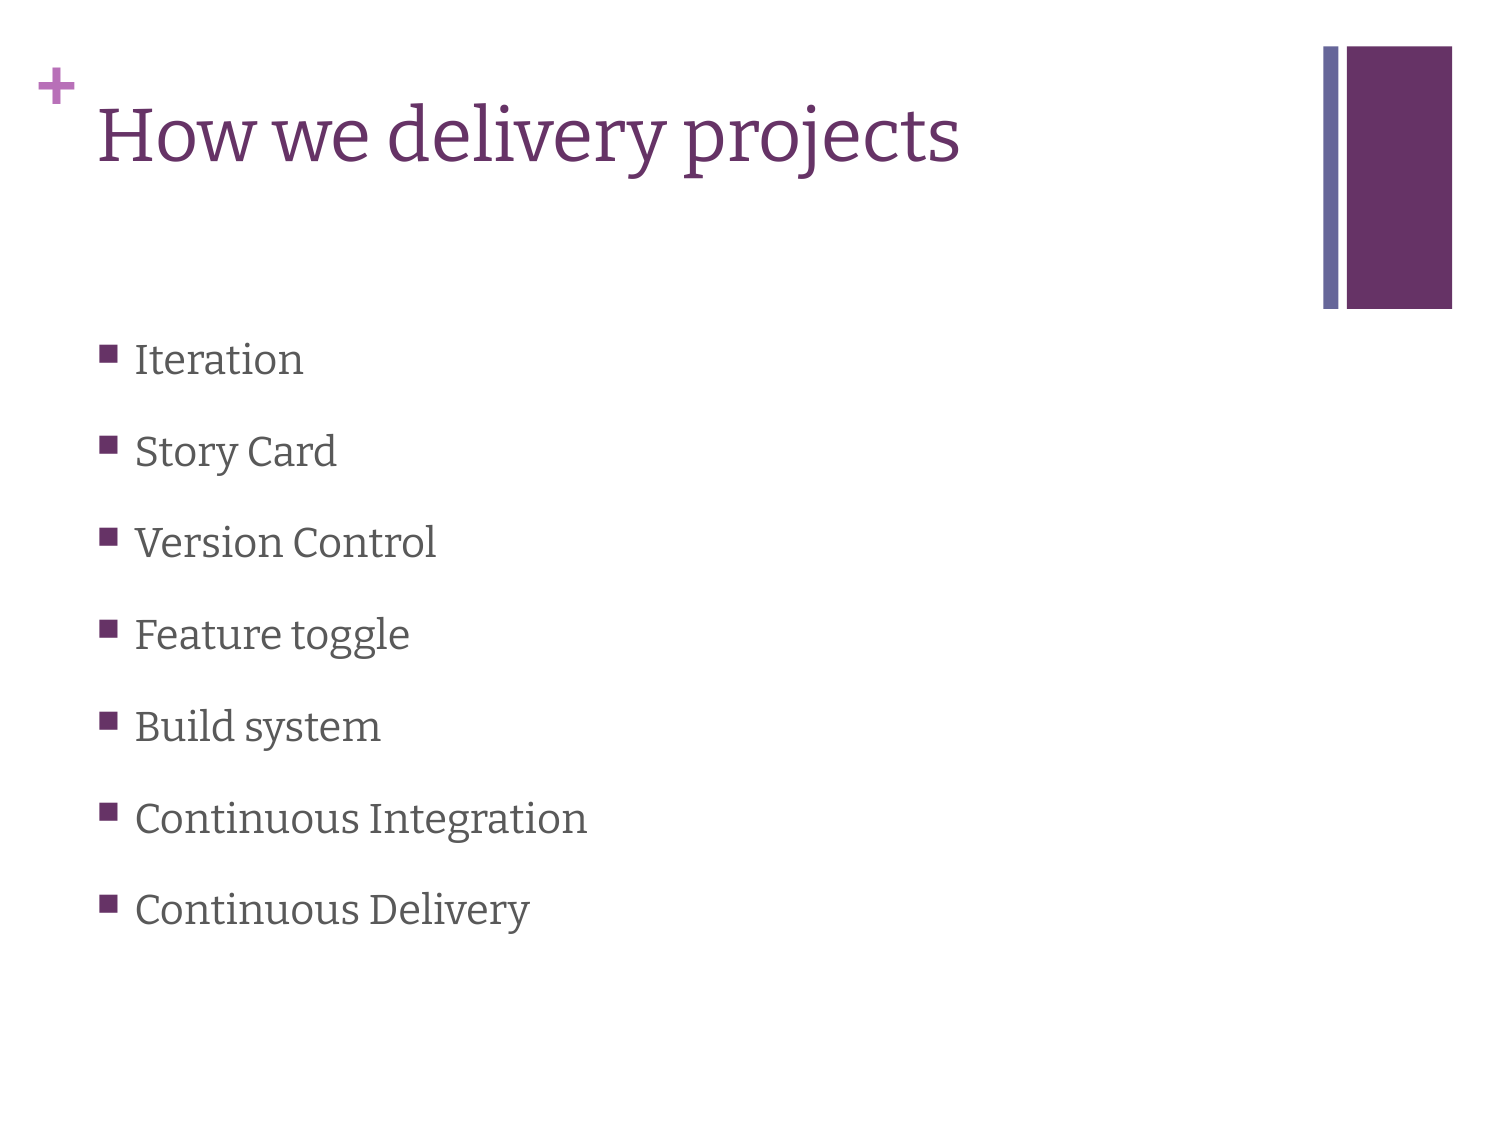

# How we delivery projects
Iteration
Story Card
Version Control
Feature toggle
Build system
Continuous Integration
Continuous Delivery